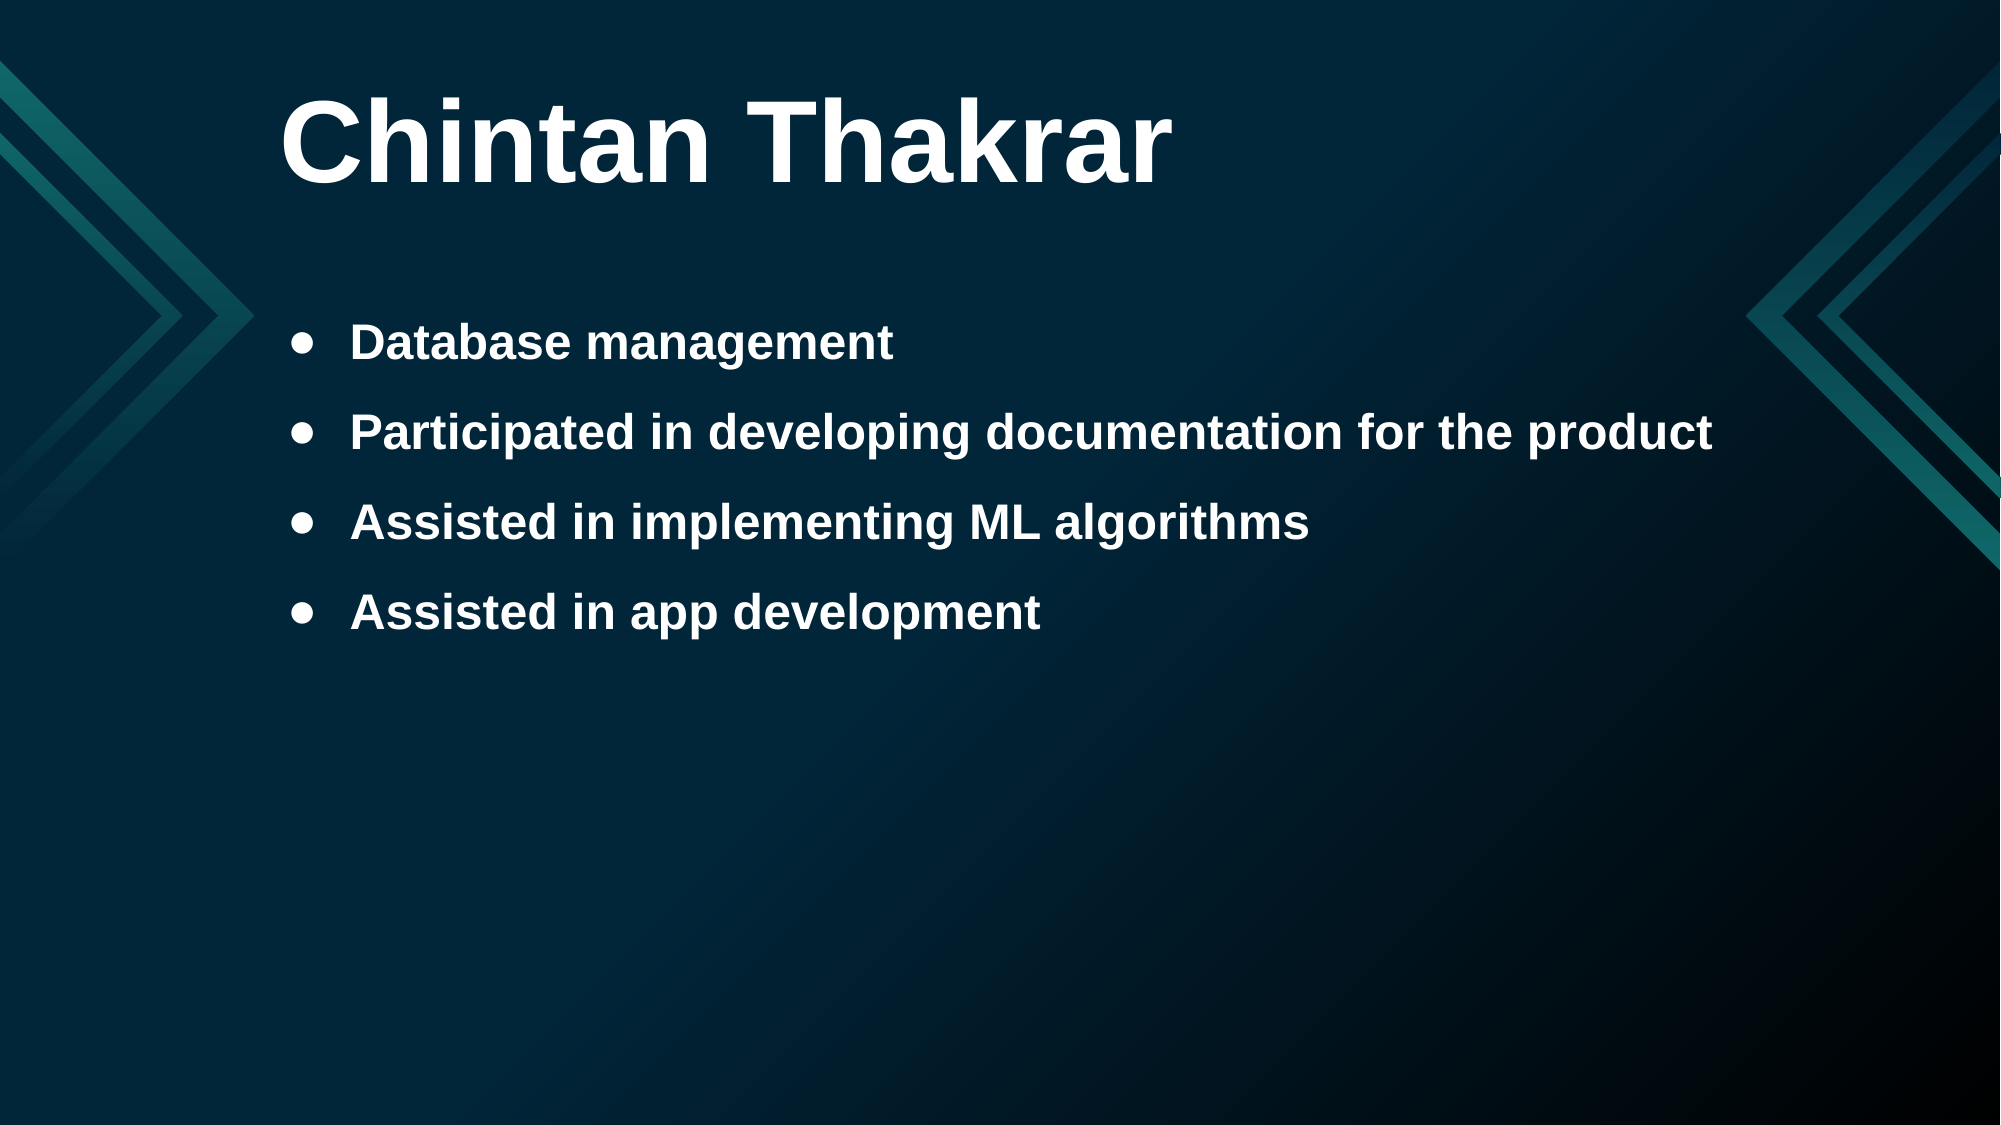

# Chintan Thakrar

Database management
Participated in developing documentation for the product
Assisted in implementing ML algorithms
Assisted in app development